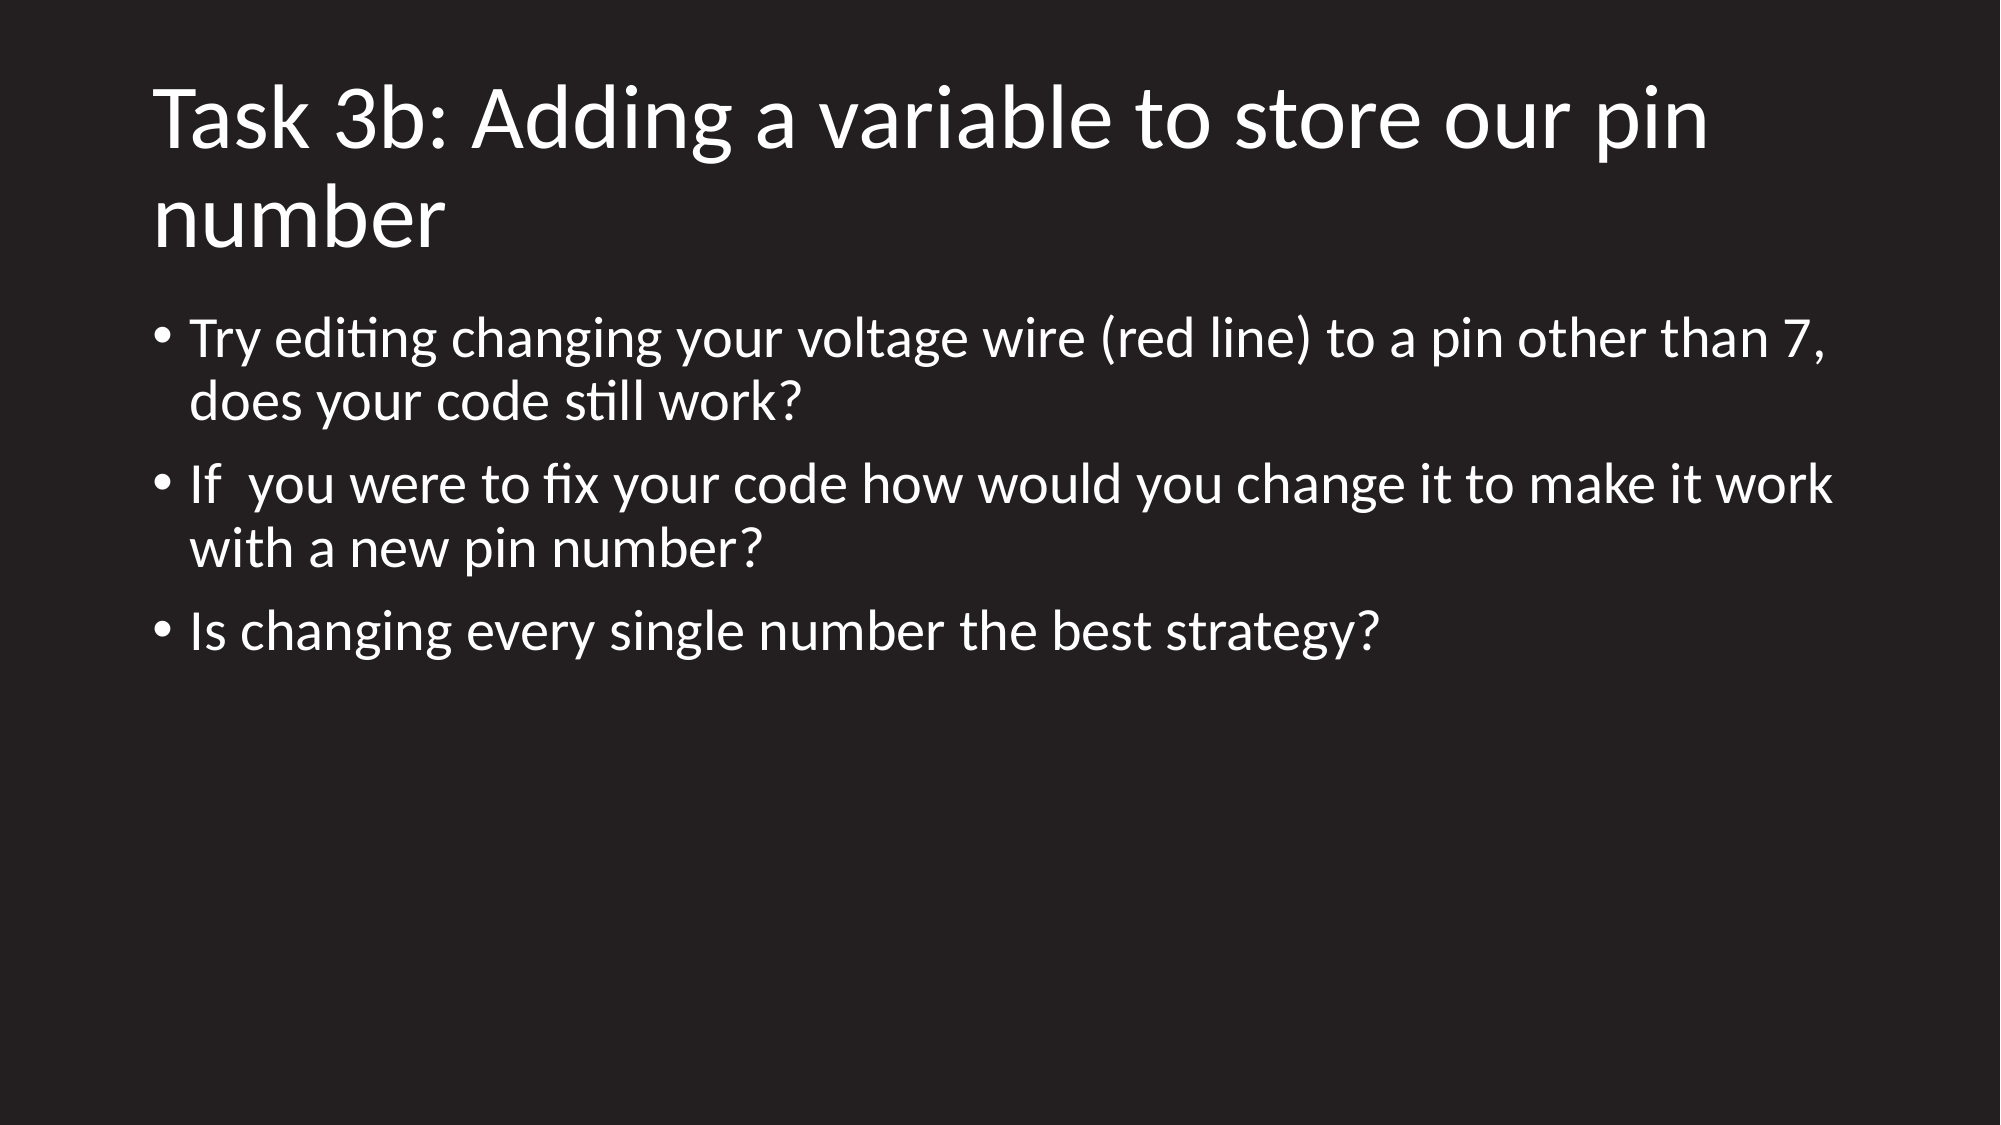

# Task 3b: Adding a variable to store our pin number
Try editing changing your voltage wire (red line) to a pin other than 7, does your code still work?
If  you were to fix your code how would you change it to make it work with a new pin number?
Is changing every single number the best strategy?